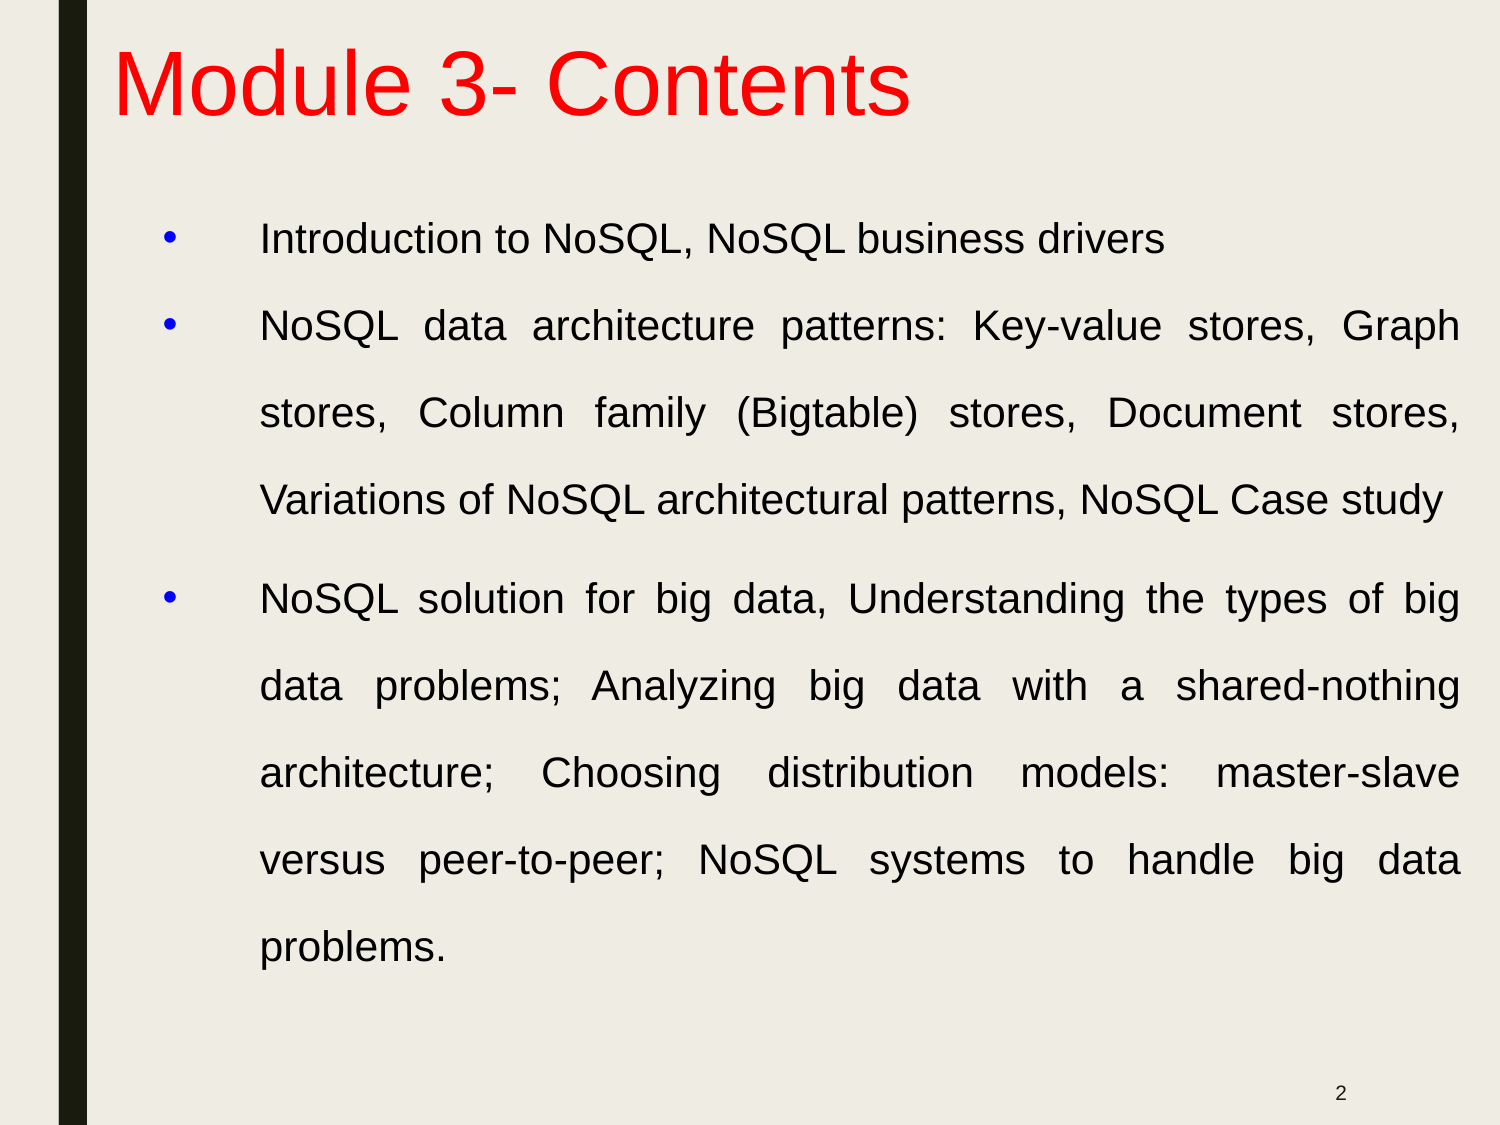

# Module 3- Contents
Introduction to NoSQL, NoSQL business drivers
NoSQL data architecture patterns: Key-value stores, Graph stores, Column family (Bigtable) stores, Document stores, Variations of NoSQL architectural patterns, NoSQL Case study
NoSQL solution for big data, Understanding the types of big data problems; Analyzing big data with a shared-nothing architecture; Choosing distribution models: master-slave versus peer-to-peer; NoSQL systems to handle big data problems.
2